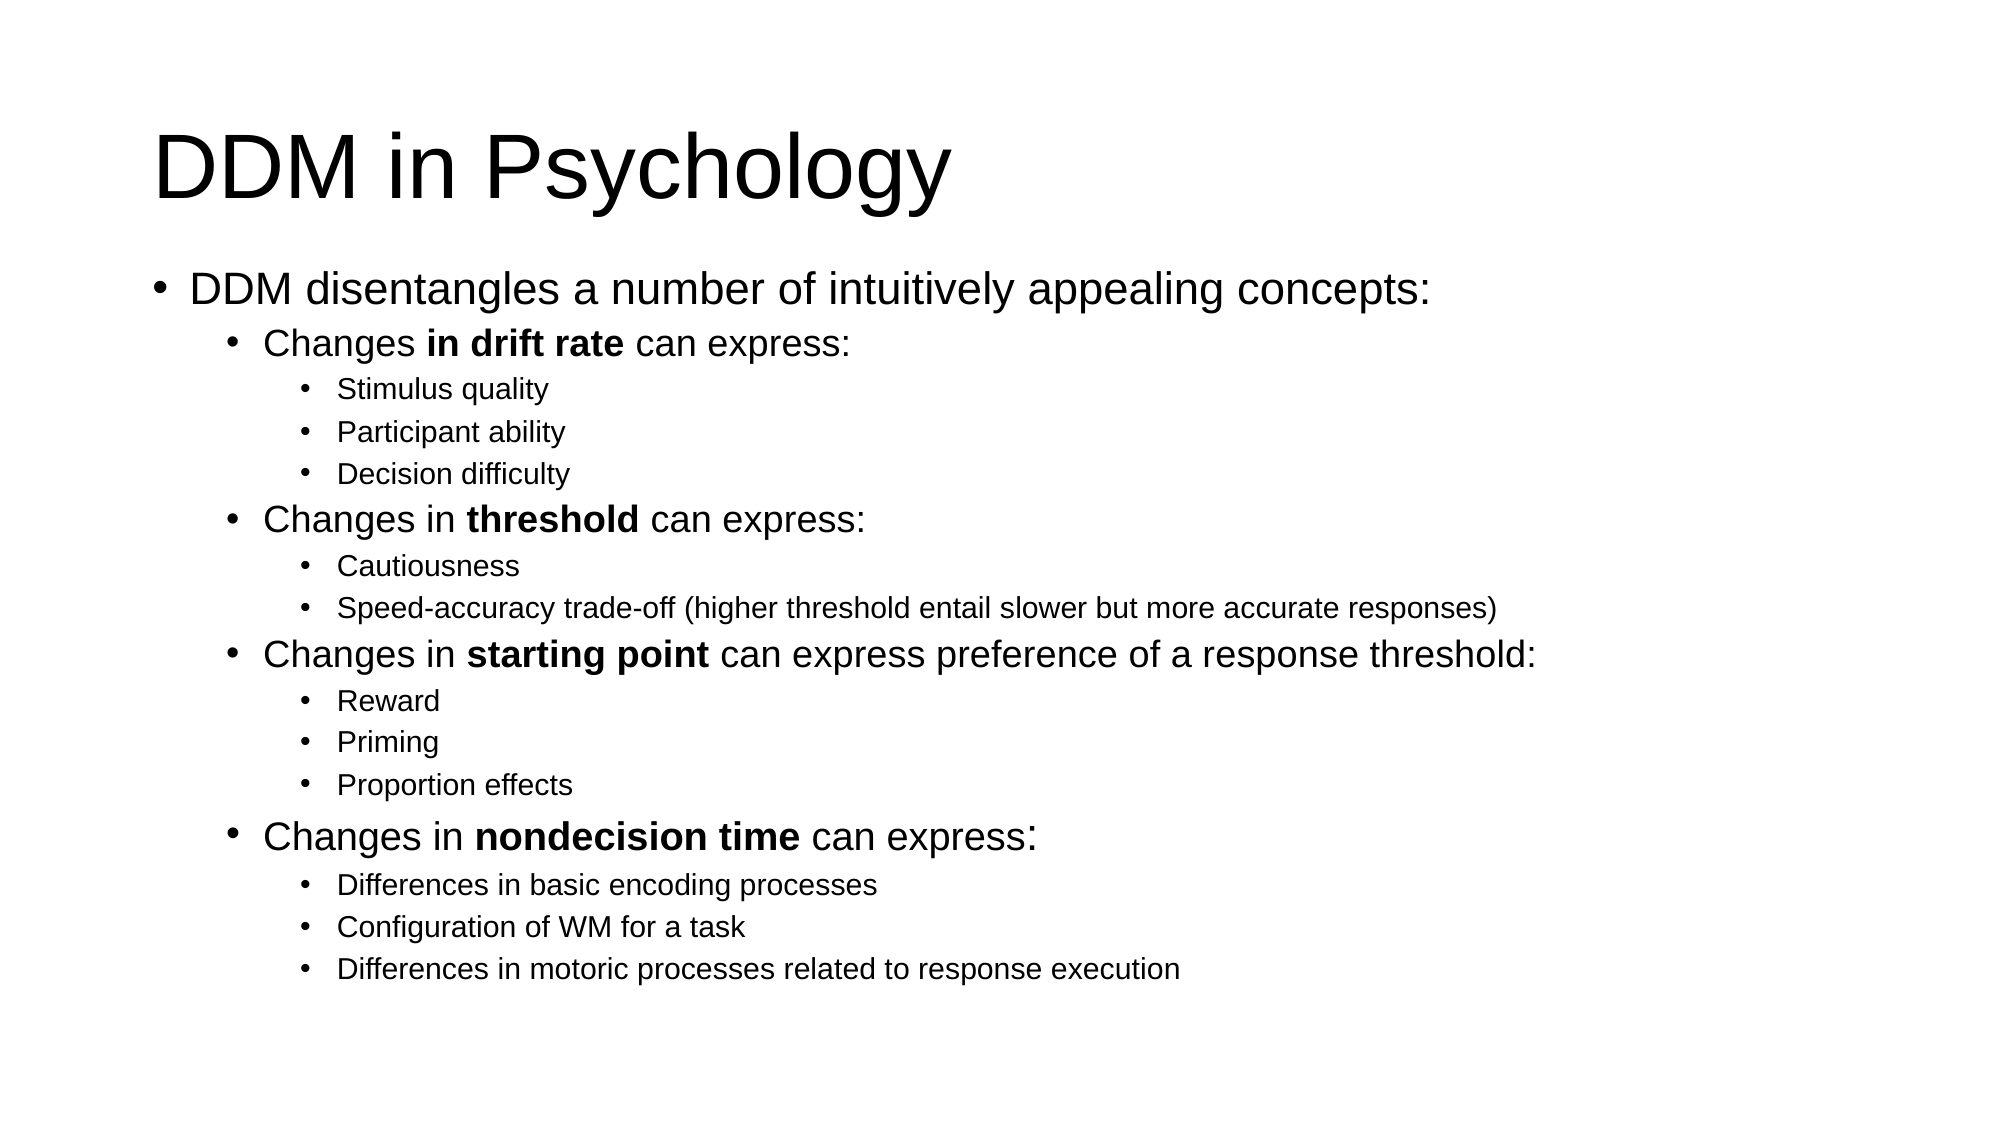

# DDM in Psychology
DDM disentangles a number of intuitively appealing concepts:
Changes in drift rate can express:
Stimulus quality
Participant ability
Decision difficulty
Changes in threshold can express:
Cautiousness
Speed-accuracy trade-off (higher threshold entail slower but more accurate responses)
Changes in starting point can express preference of a response threshold:
Reward
Priming
Proportion effects
Changes in nondecision time can express:
Differences in basic encoding processes
Configuration of WM for a task
Differences in motoric processes related to response execution